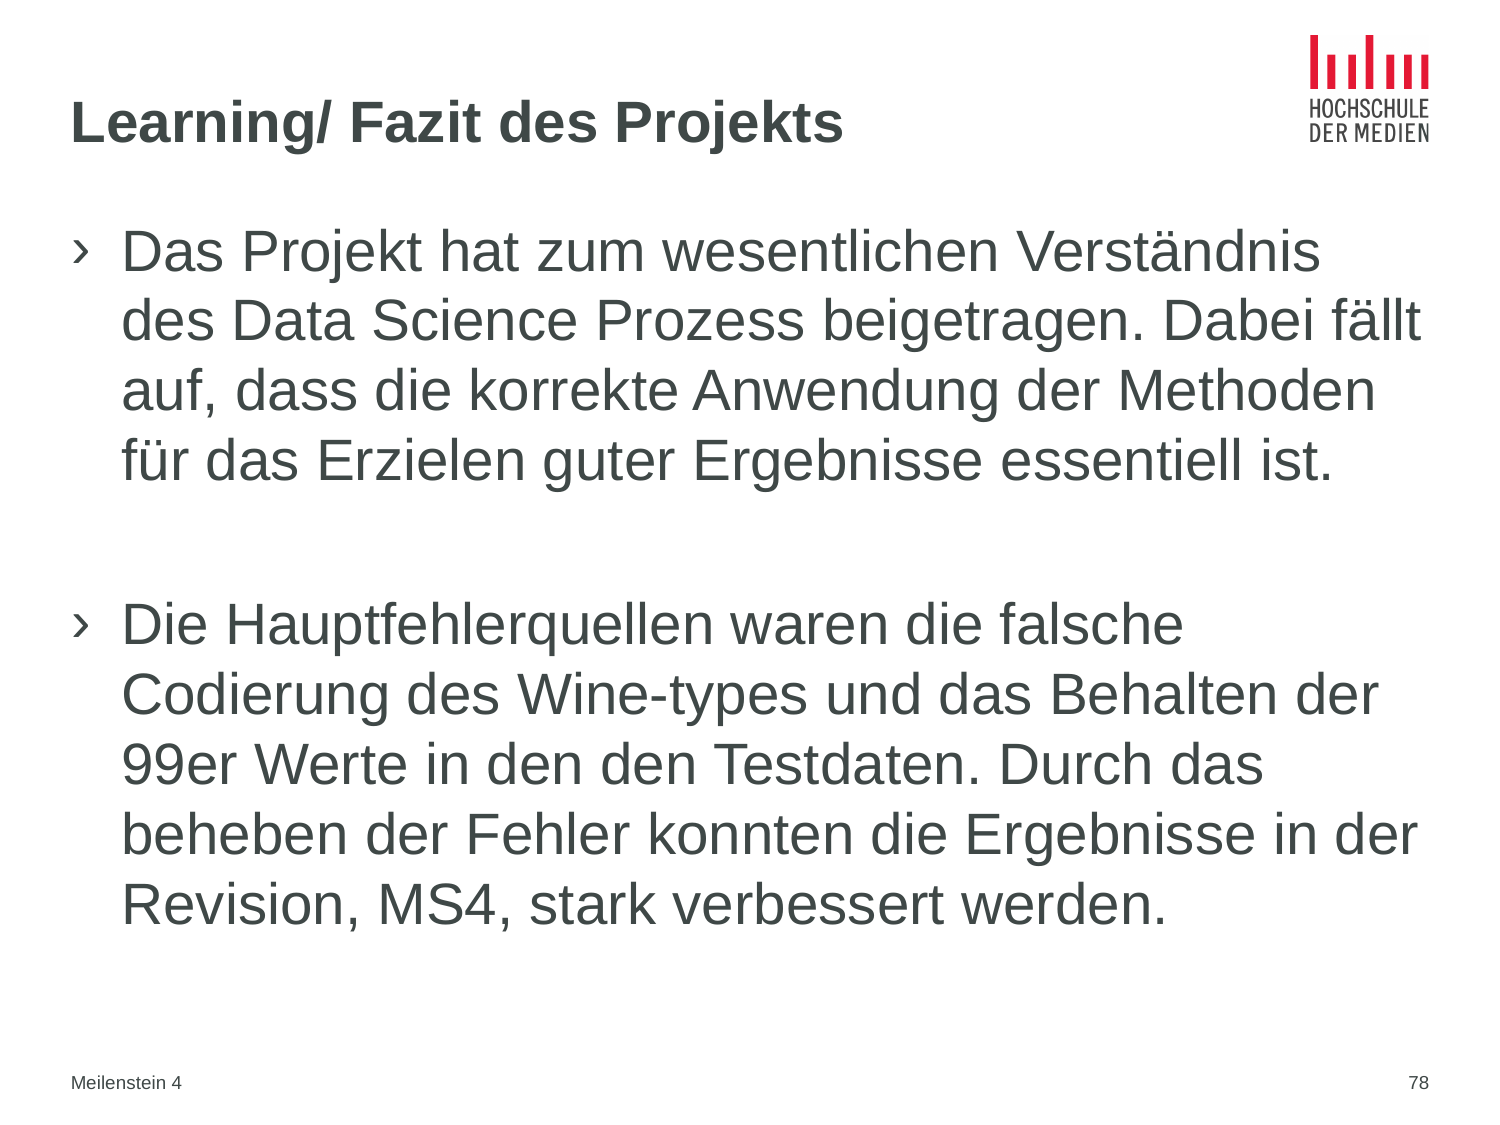

# Learning/ Fazit des Projekts
Das Projekt hat zum wesentlichen Verständnis des Data Science Prozess beigetragen. Dabei fällt auf, dass die korrekte Anwendung der Methoden für das Erzielen guter Ergebnisse essentiell ist.

Die Hauptfehlerquellen waren die falsche Codierung des Wine-types und das Behalten der 99er Werte in den den Testdaten. Durch das beheben der Fehler konnten die Ergebnisse in der Revision, MS4, stark verbessert werden.